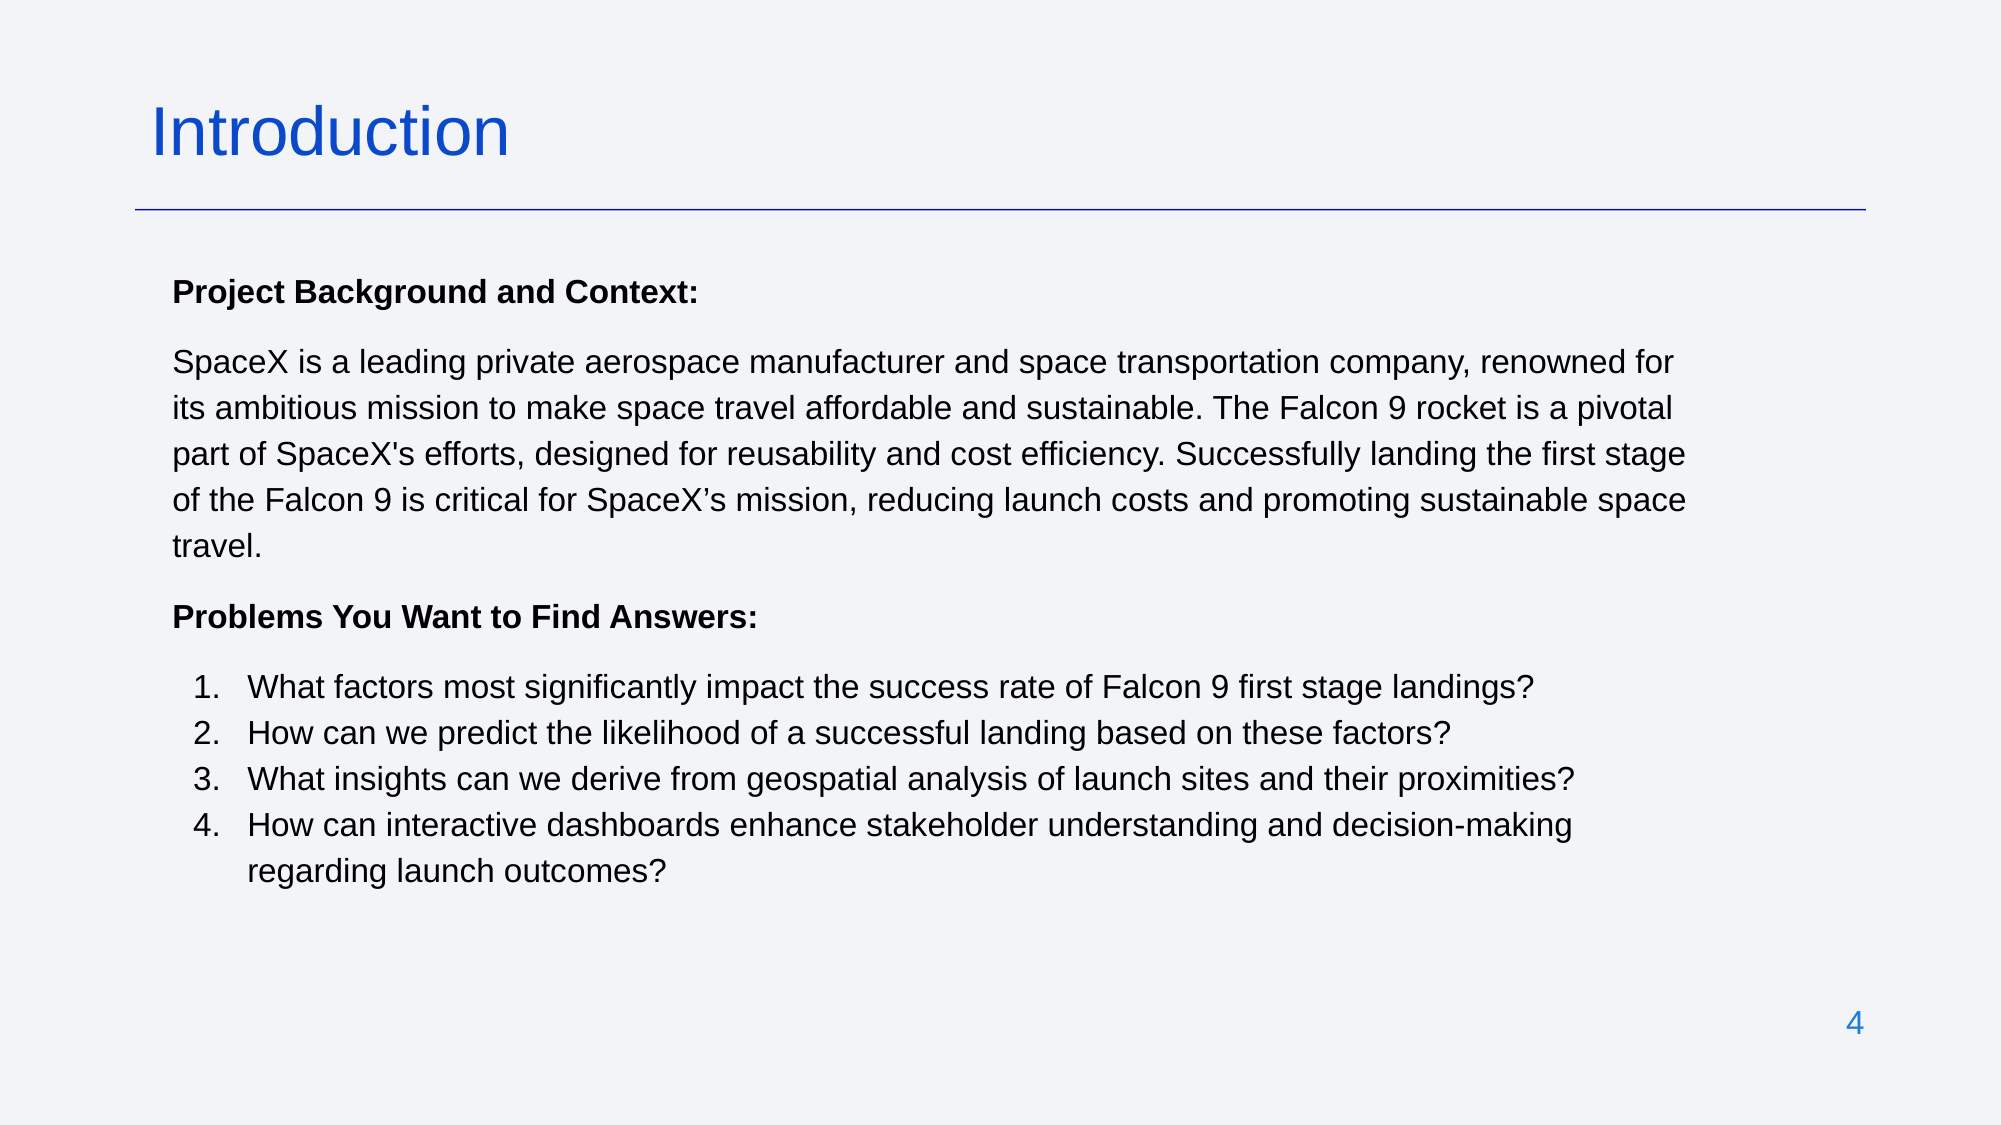

Introduction
Project Background and Context:
SpaceX is a leading private aerospace manufacturer and space transportation company, renowned for its ambitious mission to make space travel affordable and sustainable. The Falcon 9 rocket is a pivotal part of SpaceX's efforts, designed for reusability and cost efficiency. Successfully landing the first stage of the Falcon 9 is critical for SpaceX’s mission, reducing launch costs and promoting sustainable space travel.
Problems You Want to Find Answers:
What factors most significantly impact the success rate of Falcon 9 first stage landings?
How can we predict the likelihood of a successful landing based on these factors?
What insights can we derive from geospatial analysis of launch sites and their proximities?
How can interactive dashboards enhance stakeholder understanding and decision-making regarding launch outcomes?

4